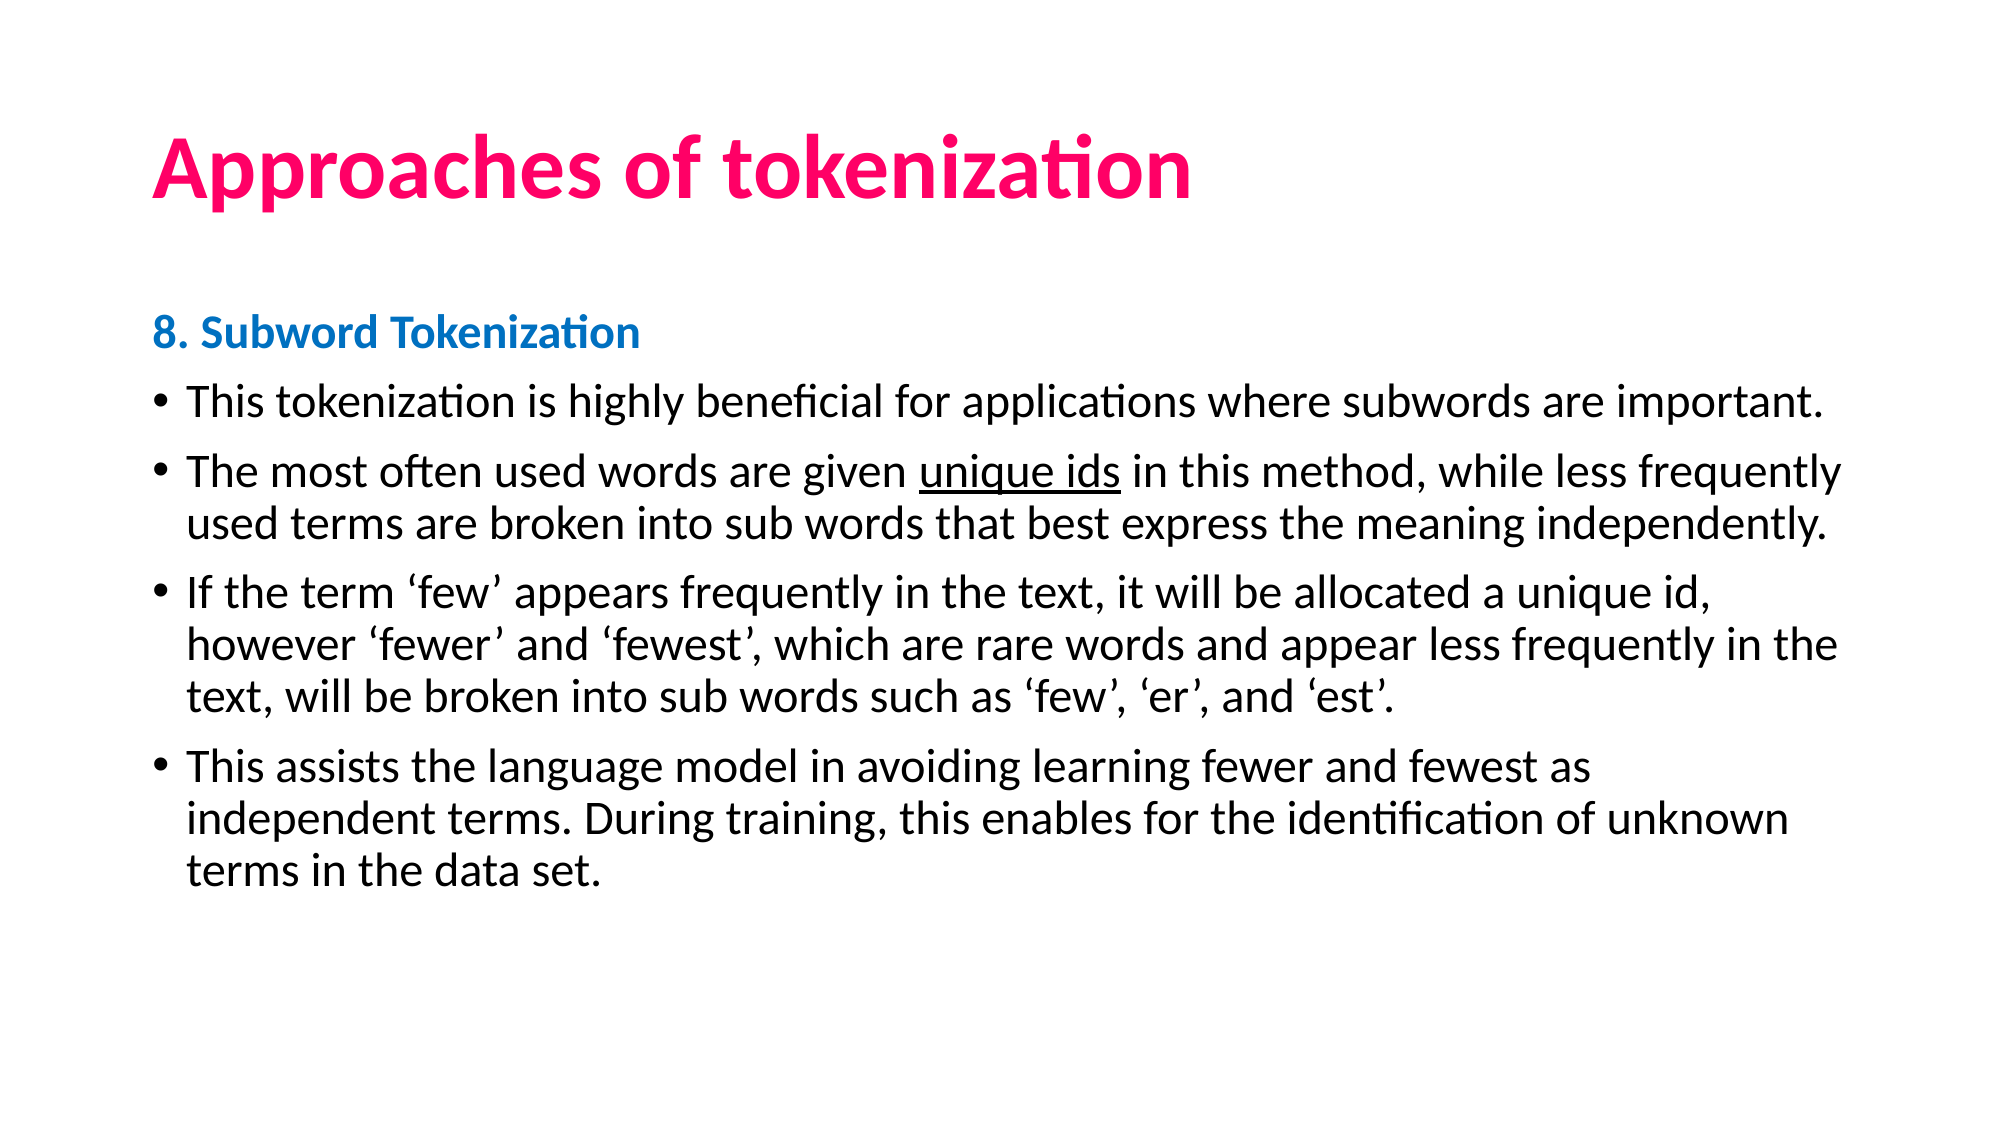

# Approaches of tokenization
8. Subword Tokenization
This tokenization is highly beneficial for applications where subwords are important.
The most often used words are given unique ids in this method, while less frequently used terms are broken into sub words that best express the meaning independently.
If the term ‘few’ appears frequently in the text, it will be allocated a unique id, however ‘fewer’ and ‘fewest’, which are rare words and appear less frequently in the text, will be broken into sub words such as ‘few’, ‘er’, and ‘est’.
This assists the language model in avoiding learning fewer and fewest as independent terms. During training, this enables for the identification of unknown terms in the data set.